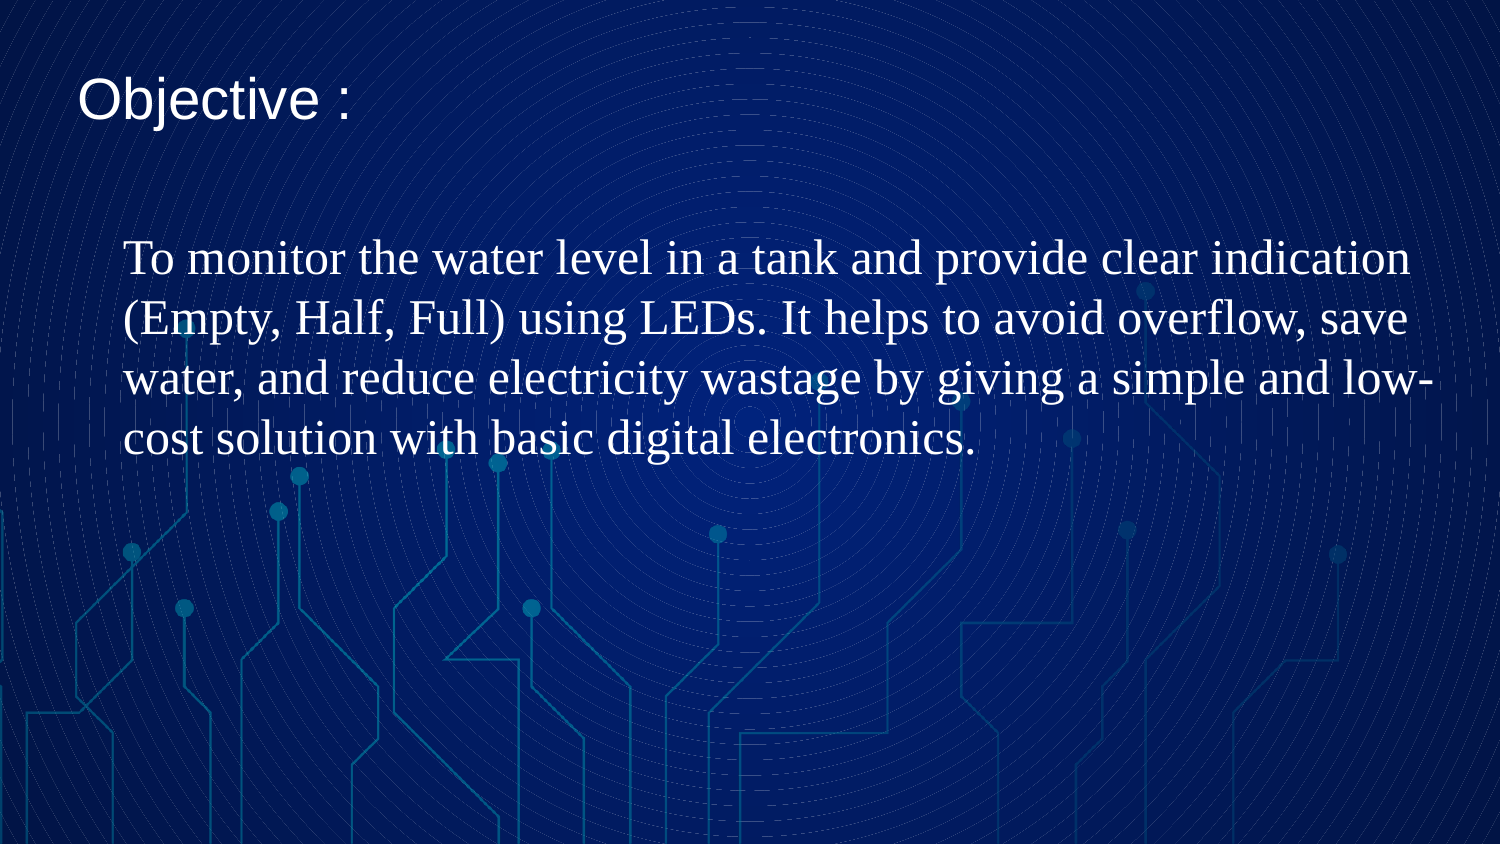

# Objective :
To monitor the water level in a tank and provide clear indication (Empty, Half, Full) using LEDs. It helps to avoid overflow, save water, and reduce electricity wastage by giving a simple and low-cost solution with basic digital electronics.